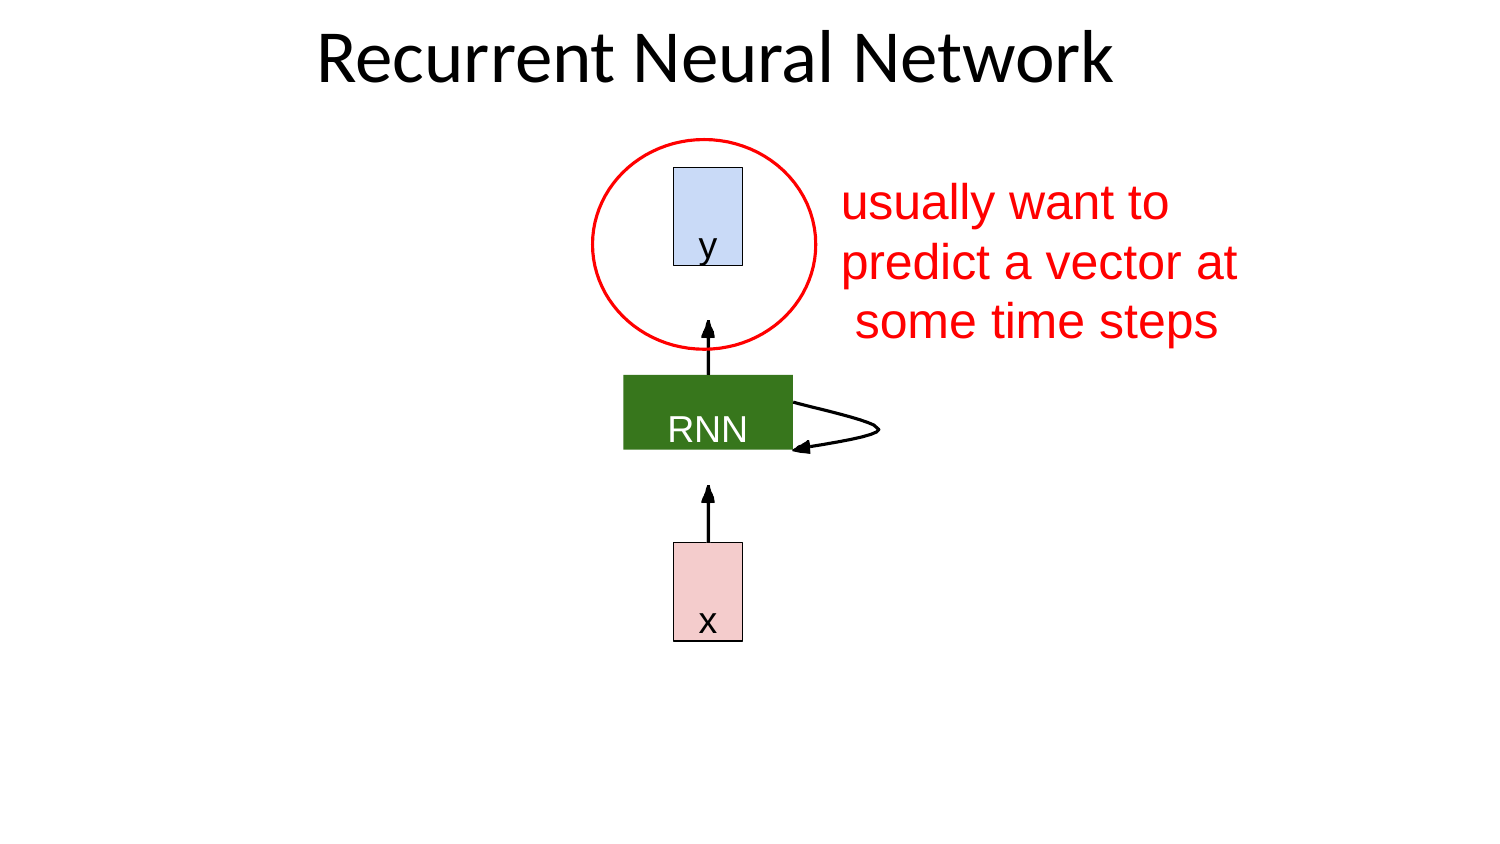

# Recurrent Neural Network

usually want to  predict a vector at  some time steps

y

RNN

x